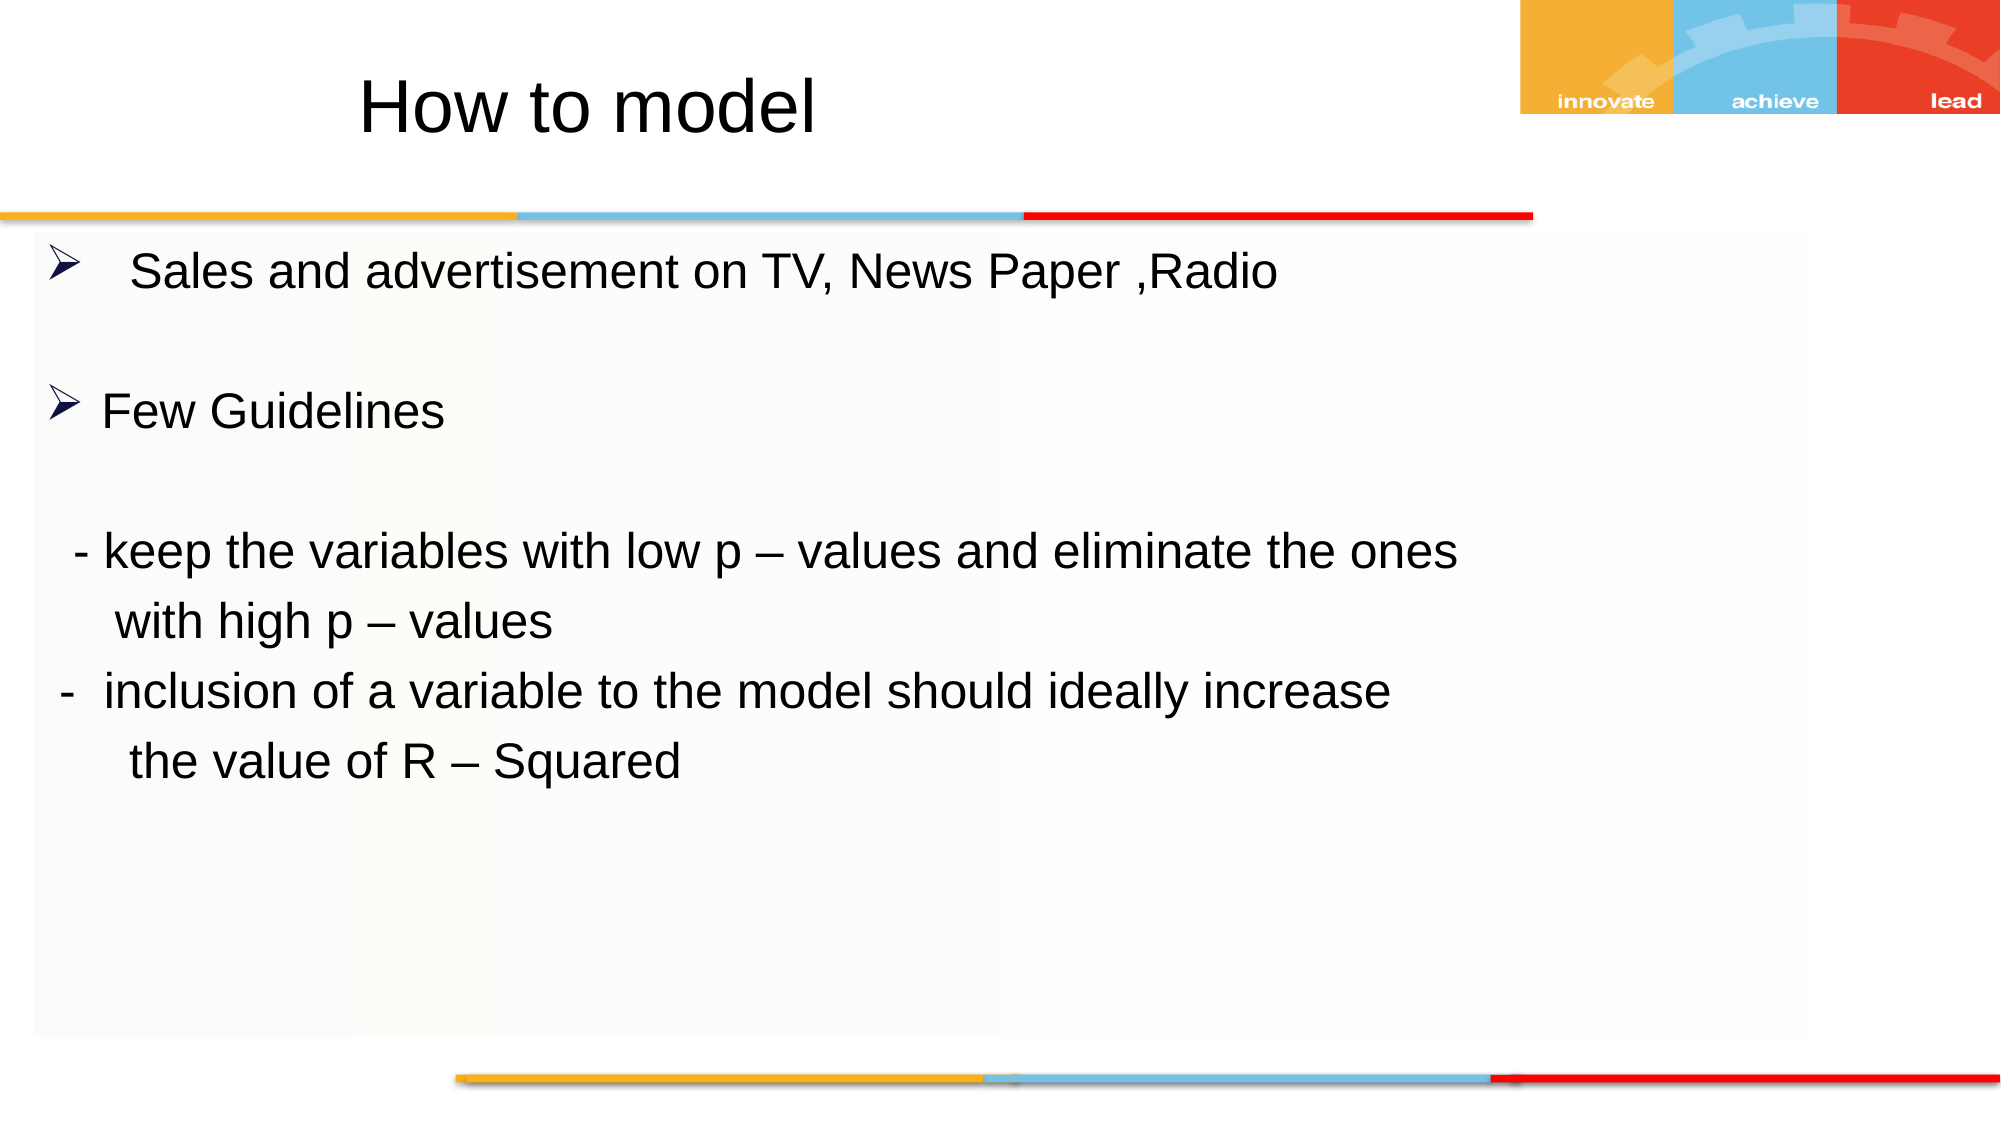

How to model
  Sales and advertisement on TV, News Paper ,Radio

Few Guidelines

  - keep the variables with low p – values and eliminate the ones
     with high p – values
 -  inclusion of a variable to the model should ideally increase
      the value of R – Squared